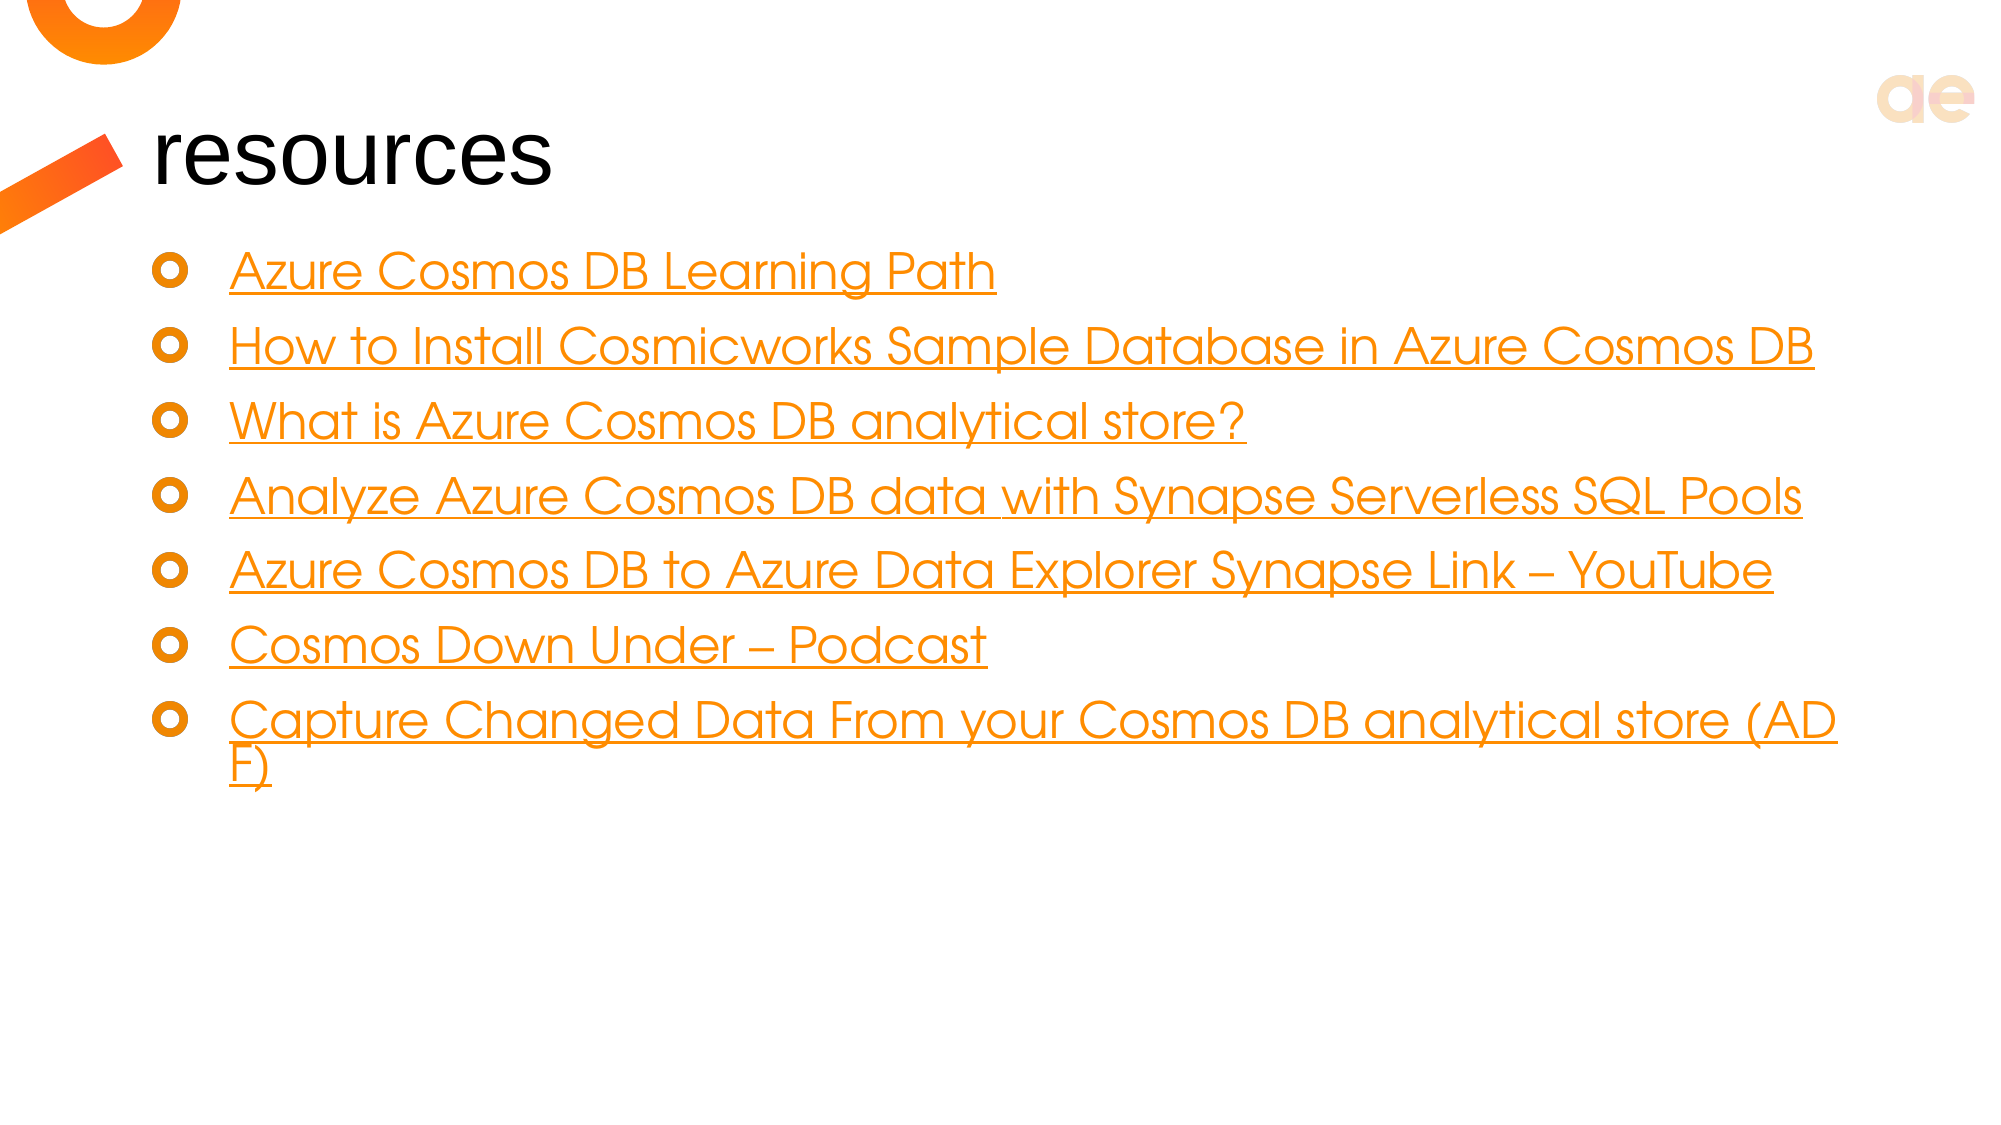

# resources
Azure Cosmos DB Learning Path
How to Install Cosmicworks Sample Database in Azure Cosmos DB
What is Azure Cosmos DB analytical store?
Analyze Azure Cosmos DB data with Synapse Serverless SQL Pools
Azure Cosmos DB to Azure Data Explorer Synapse Link – YouTube
Cosmos Down Under – Podcast
Capture Changed Data From your Cosmos DB analytical store (ADF)